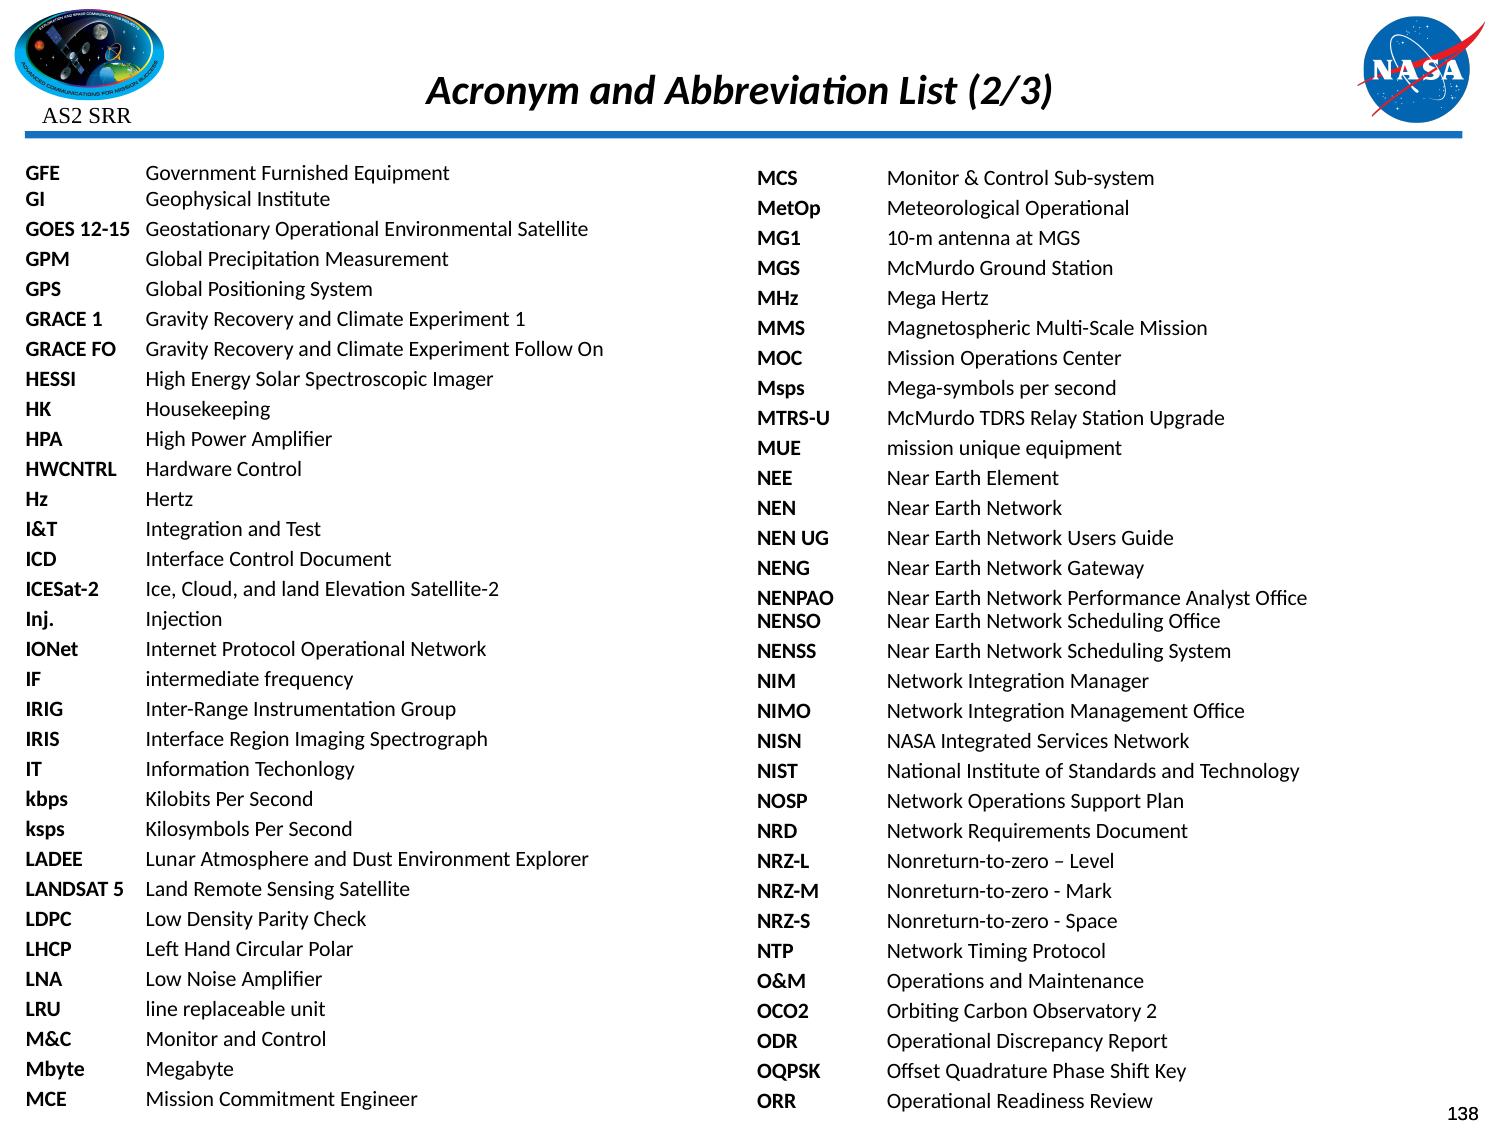

# Acronym and Abbreviation List (2/3)
| GFE | Government Furnished Equipment |
| --- | --- |
| GI | Geophysical Institute |
| GOES 12-15 | Geostationary Operational Environmental Satellite |
| GPM | Global Precipitation Measurement |
| GPS | Global Positioning System |
| GRACE 1 | Gravity Recovery and Climate Experiment 1 |
| GRACE FO | Gravity Recovery and Climate Experiment Follow On |
| HESSI | High Energy Solar Spectroscopic Imager |
| HK | Housekeeping |
| HPA | High Power Amplifier |
| HWCNTRL | Hardware Control |
| Hz | Hertz |
| I&T | Integration and Test |
| ICD | Interface Control Document |
| ICESat-2 | Ice, Cloud, and land Elevation Satellite-2 |
| Inj. | Injection |
| IONet | Internet Protocol Operational Network |
| IF | intermediate frequency |
| IRIG | Inter-Range Instrumentation Group |
| IRIS | Interface Region Imaging Spectrograph |
| IT | Information Techonlogy |
| kbps | Kilobits Per Second |
| ksps | Kilosymbols Per Second |
| LADEE | Lunar Atmosphere and Dust Environment Explorer |
| LANDSAT 5 | Land Remote Sensing Satellite |
| LDPC | Low Density Parity Check |
| LHCP | Left Hand Circular Polar |
| LNA | Low Noise Amplifier |
| LRU | line replaceable unit |
| M&C | Monitor and Control |
| Mbyte | Megabyte |
| MCE | Mission Commitment Engineer |
| MCS | Monitor & Control Sub-system |
| --- | --- |
| MetOp | Meteorological Operational |
| MG1 | 10-m antenna at MGS |
| MGS | McMurdo Ground Station |
| MHz | Mega Hertz |
| MMS | Magnetospheric Multi-Scale Mission |
| MOC | Mission Operations Center |
| Msps | Mega-symbols per second |
| MTRS-U | McMurdo TDRS Relay Station Upgrade |
| MUE | mission unique equipment |
| NEE | Near Earth Element |
| NEN | Near Earth Network |
| NEN UG | Near Earth Network Users Guide |
| NENG | Near Earth Network Gateway |
| NENPAO | Near Earth Network Performance Analyst Office |
| NENSO | Near Earth Network Scheduling Office |
| NENSS | Near Earth Network Scheduling System |
| NIM | Network Integration Manager |
| NIMO | Network Integration Management Office |
| NISN | NASA Integrated Services Network |
| NIST | National Institute of Standards and Technology |
| NOSP | Network Operations Support Plan |
| NRD | Network Requirements Document |
| NRZ-L | Nonreturn-to-zero – Level |
| NRZ-M | Nonreturn-to-zero - Mark |
| NRZ-S | Nonreturn-to-zero - Space |
| NTP | Network Timing Protocol |
| O&M | Operations and Maintenance |
| OCO2 | Orbiting Carbon Observatory 2 |
| ODR | Operational Discrepancy Report |
| OQPSK | Offset Quadrature Phase Shift Key |
| ORR | Operational Readiness Review |